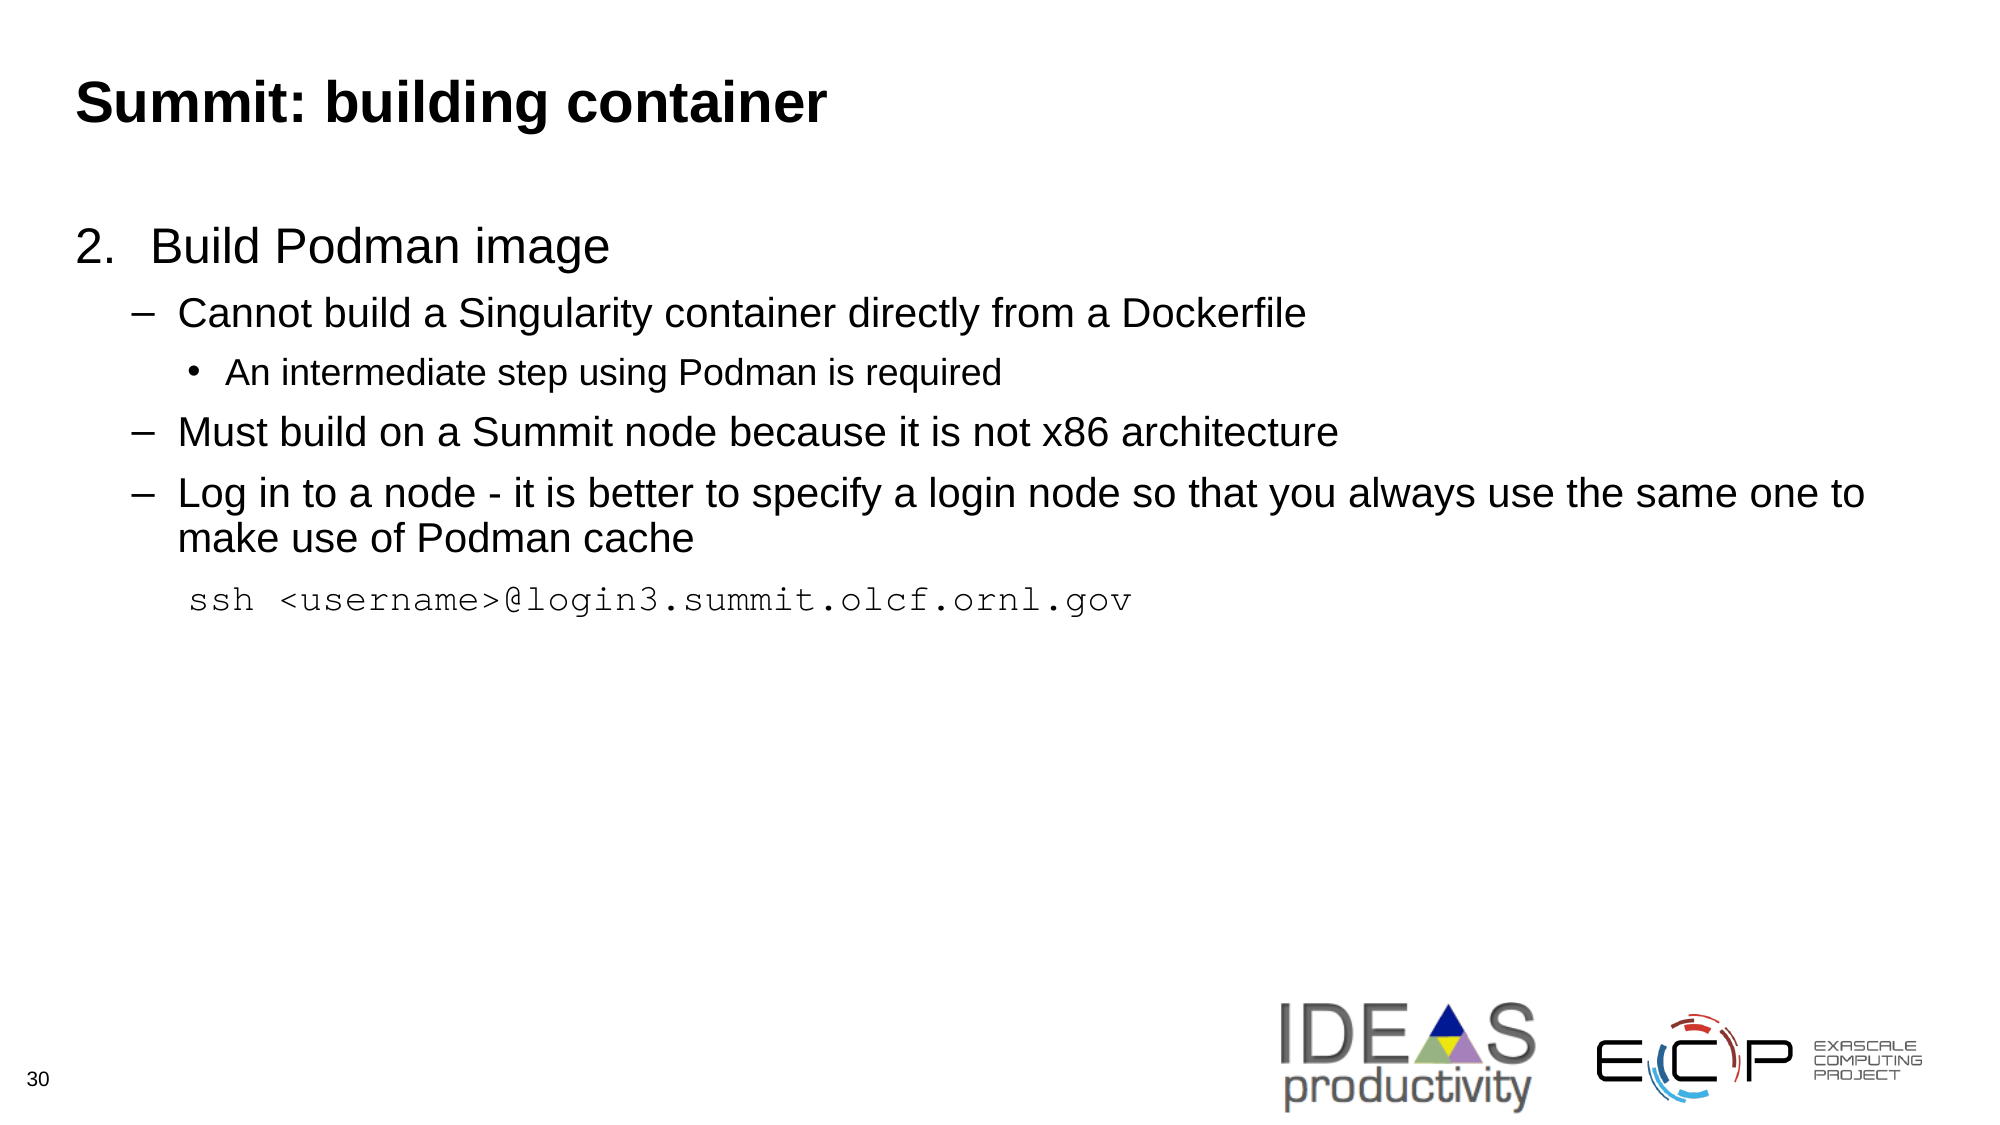

# Summit: building container
Build Podman image
Cannot build a Singularity container directly from a Dockerfile
An intermediate step using Podman is required
Must build on a Summit node because it is not x86 architecture
Log in to a node - it is better to specify a login node so that you always use the same one to make use of Podman cache
ssh <username>@login3.summit.olcf.ornl.gov